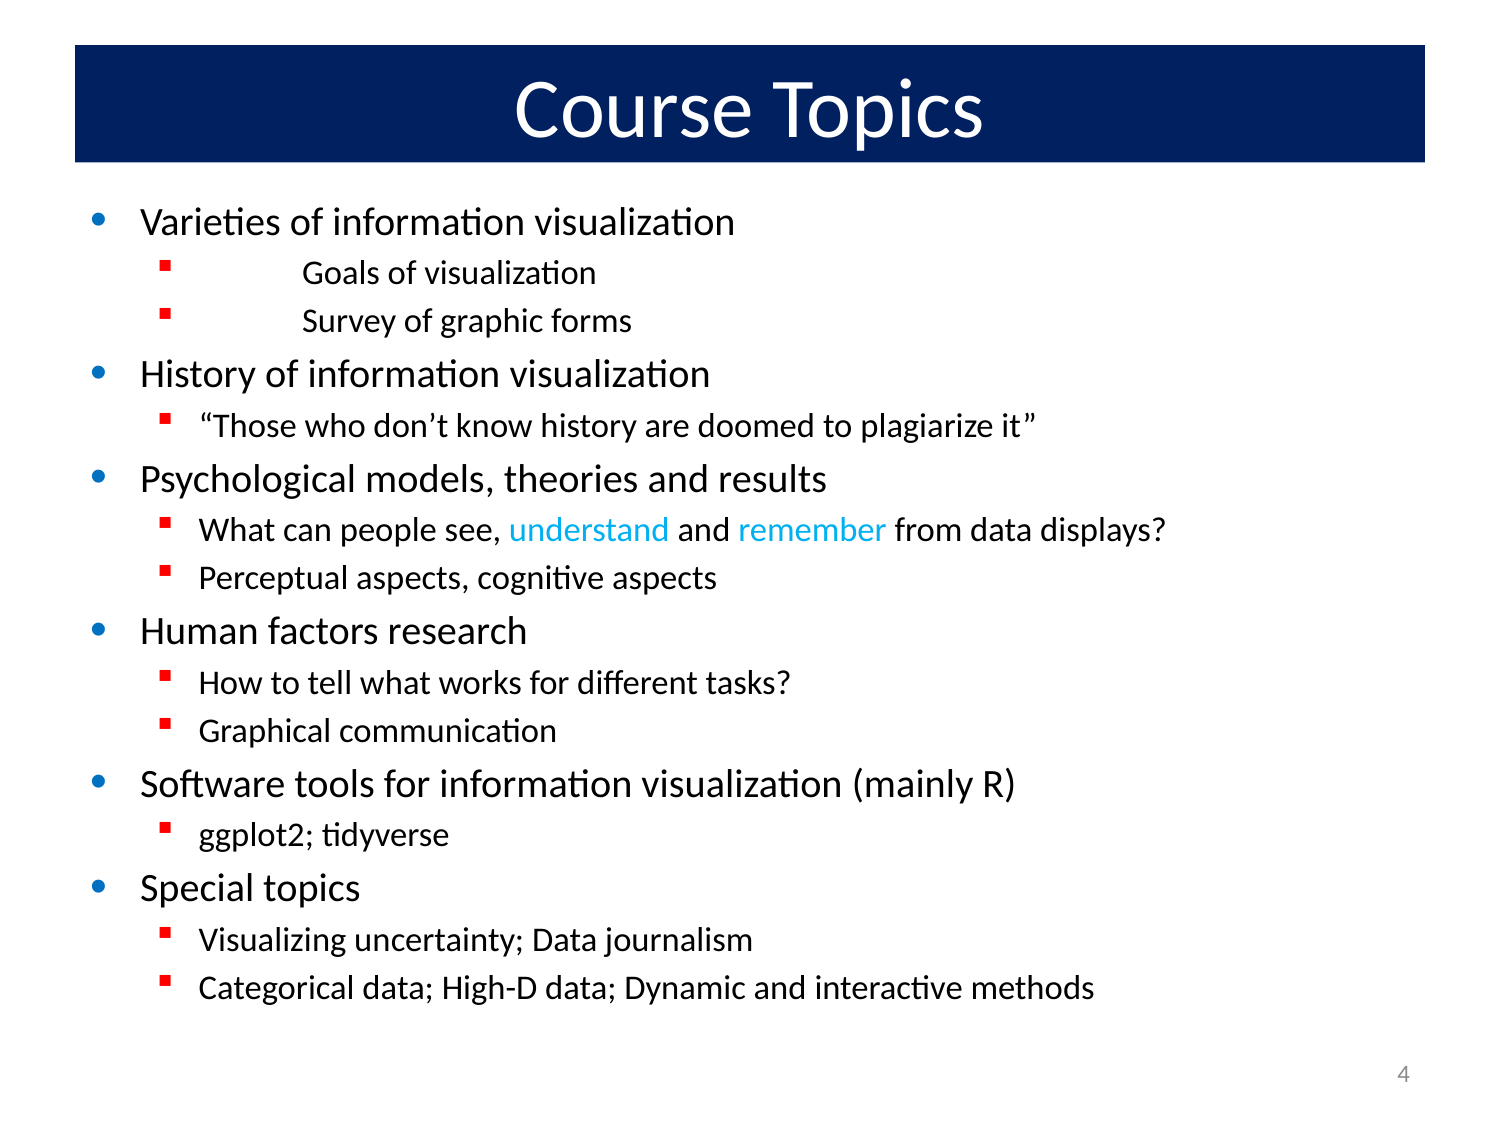

# Course Topics
Varieties of information visualization
	Goals of visualization
	Survey of graphic forms
History of information visualization
“Those who don’t know history are doomed to plagiarize it”
Psychological models, theories and results
What can people see, understand and remember from data displays?
Perceptual aspects, cognitive aspects
Human factors research
How to tell what works for different tasks?
Graphical communication
Software tools for information visualization (mainly R)
ggplot2; tidyverse
Special topics
Visualizing uncertainty; Data journalism
Categorical data; High-D data; Dynamic and interactive methods

4